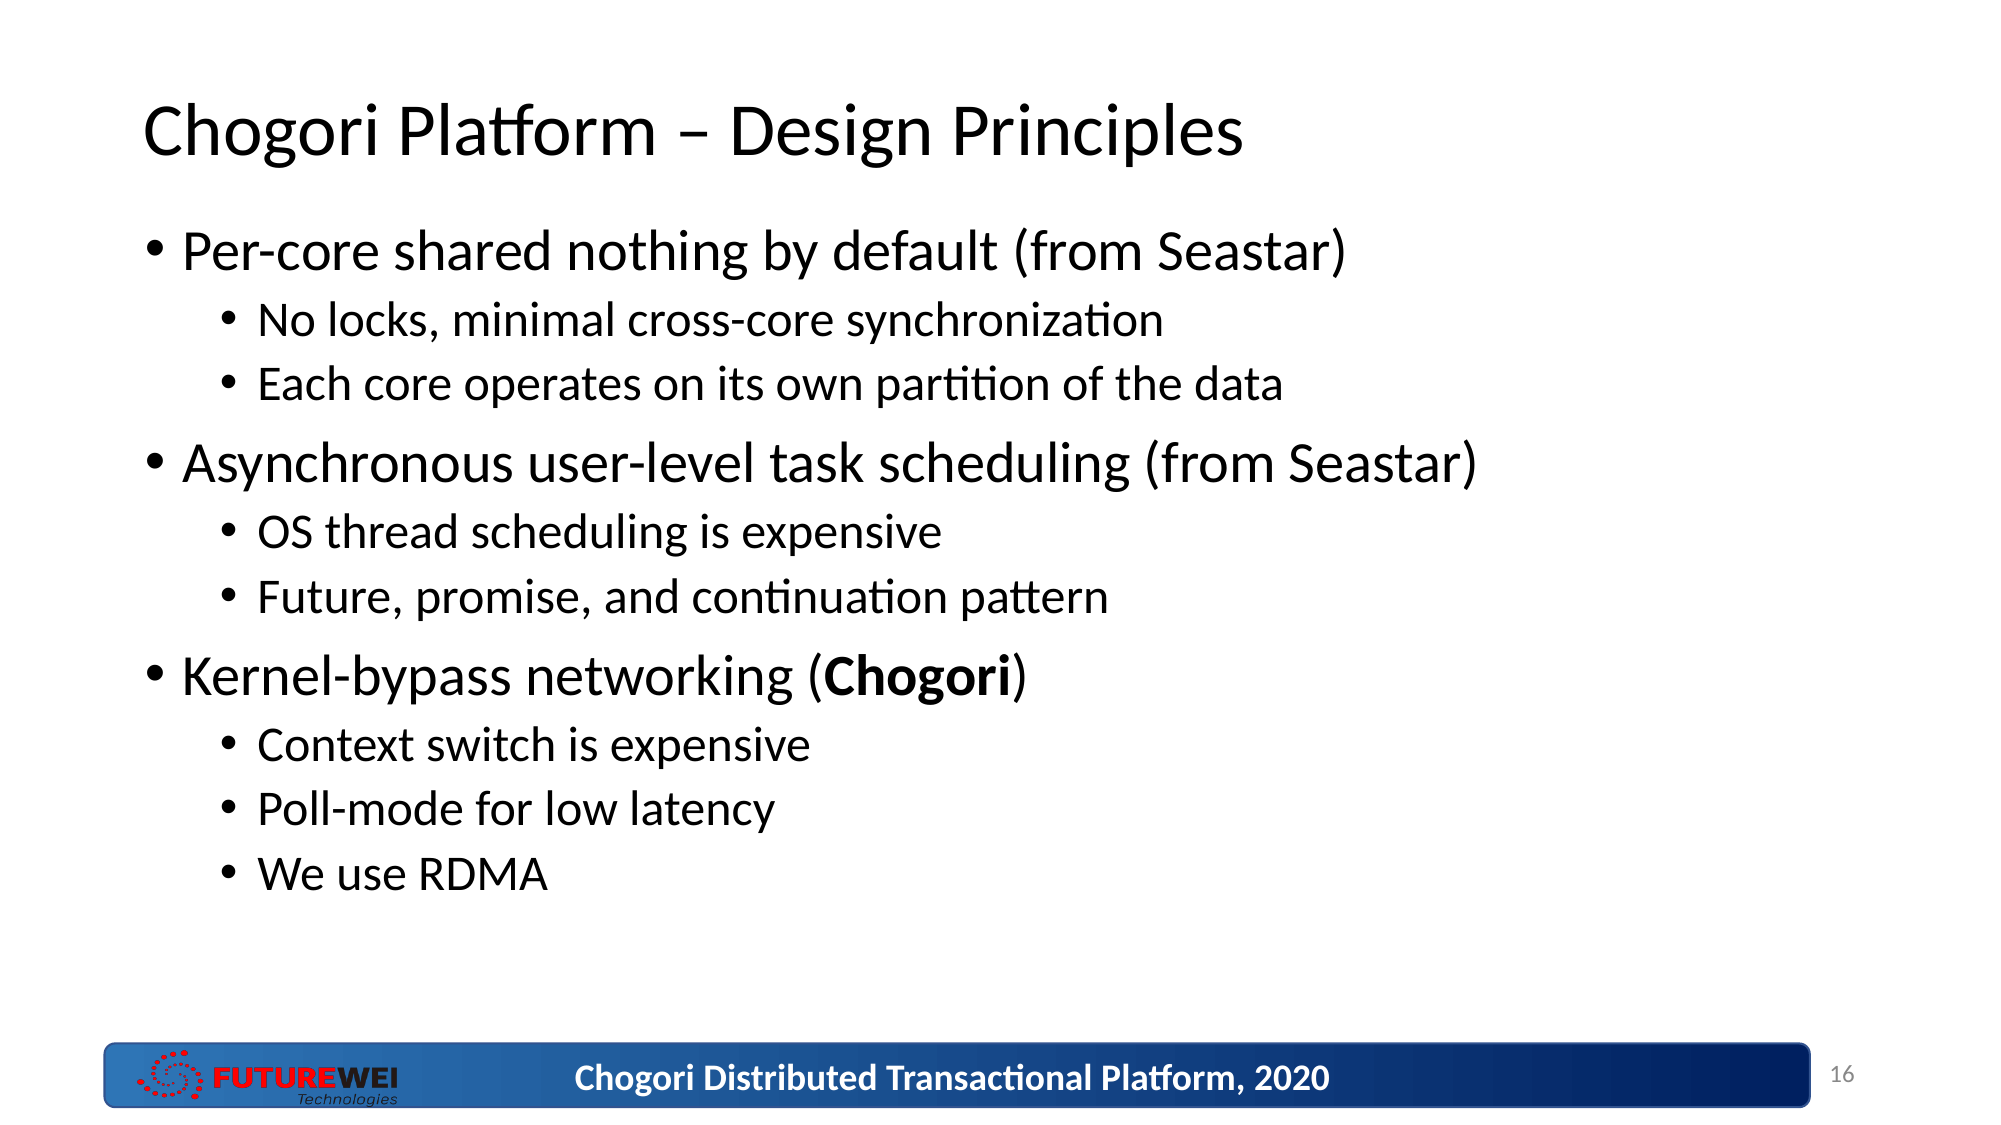

# Chogori Platform – Design Principles
Per-core shared nothing by default (from Seastar)
No locks, minimal cross-core synchronization
Each core operates on its own partition of the data
Asynchronous user-level task scheduling (from Seastar)
OS thread scheduling is expensive
Future, promise, and continuation pattern
Kernel-bypass networking (Chogori)
Context switch is expensive
Poll-mode for low latency
We use RDMA
16